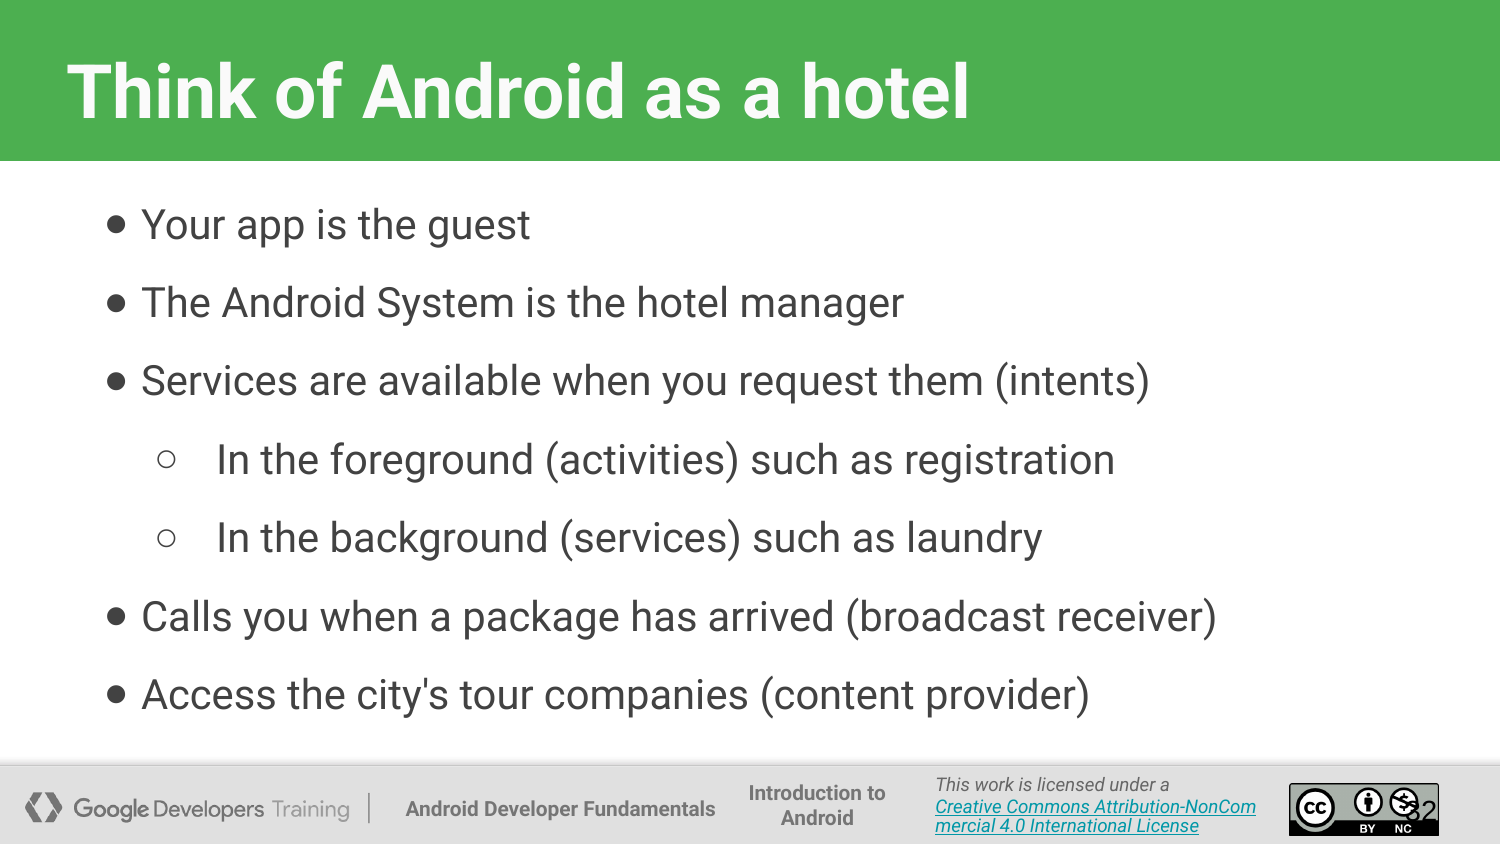

# Think of Android as a hotel
Your app is the guest
The Android System is the hotel manager
Services are available when you request them (intents)
In the foreground (activities) such as registration
In the background (services) such as laundry
Calls you when a package has arrived (broadcast receiver)
Access the city's tour companies (content provider)
32